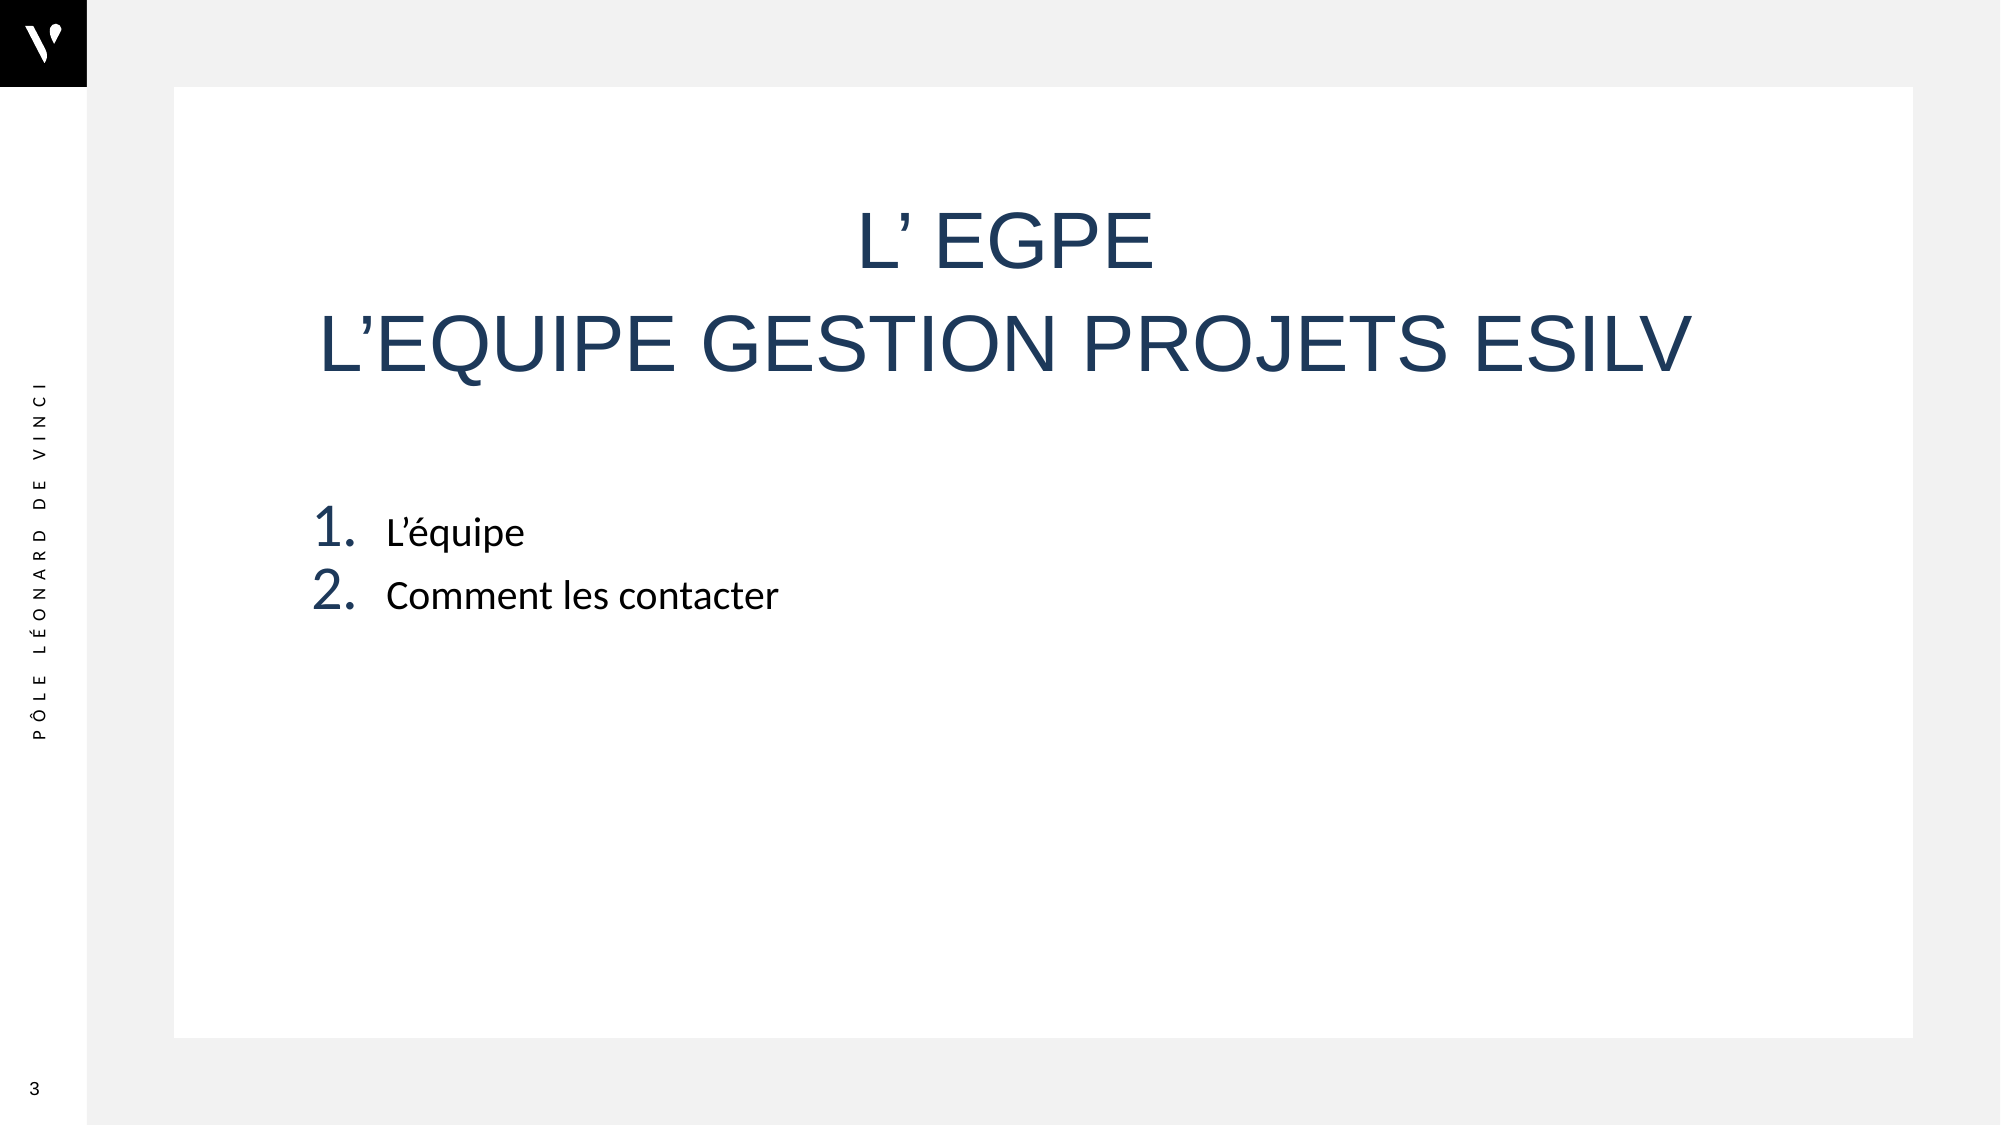

L’ EGPE
L’Equipe Gestion Projets ESILV

L’équipe
Comment les contacter

3